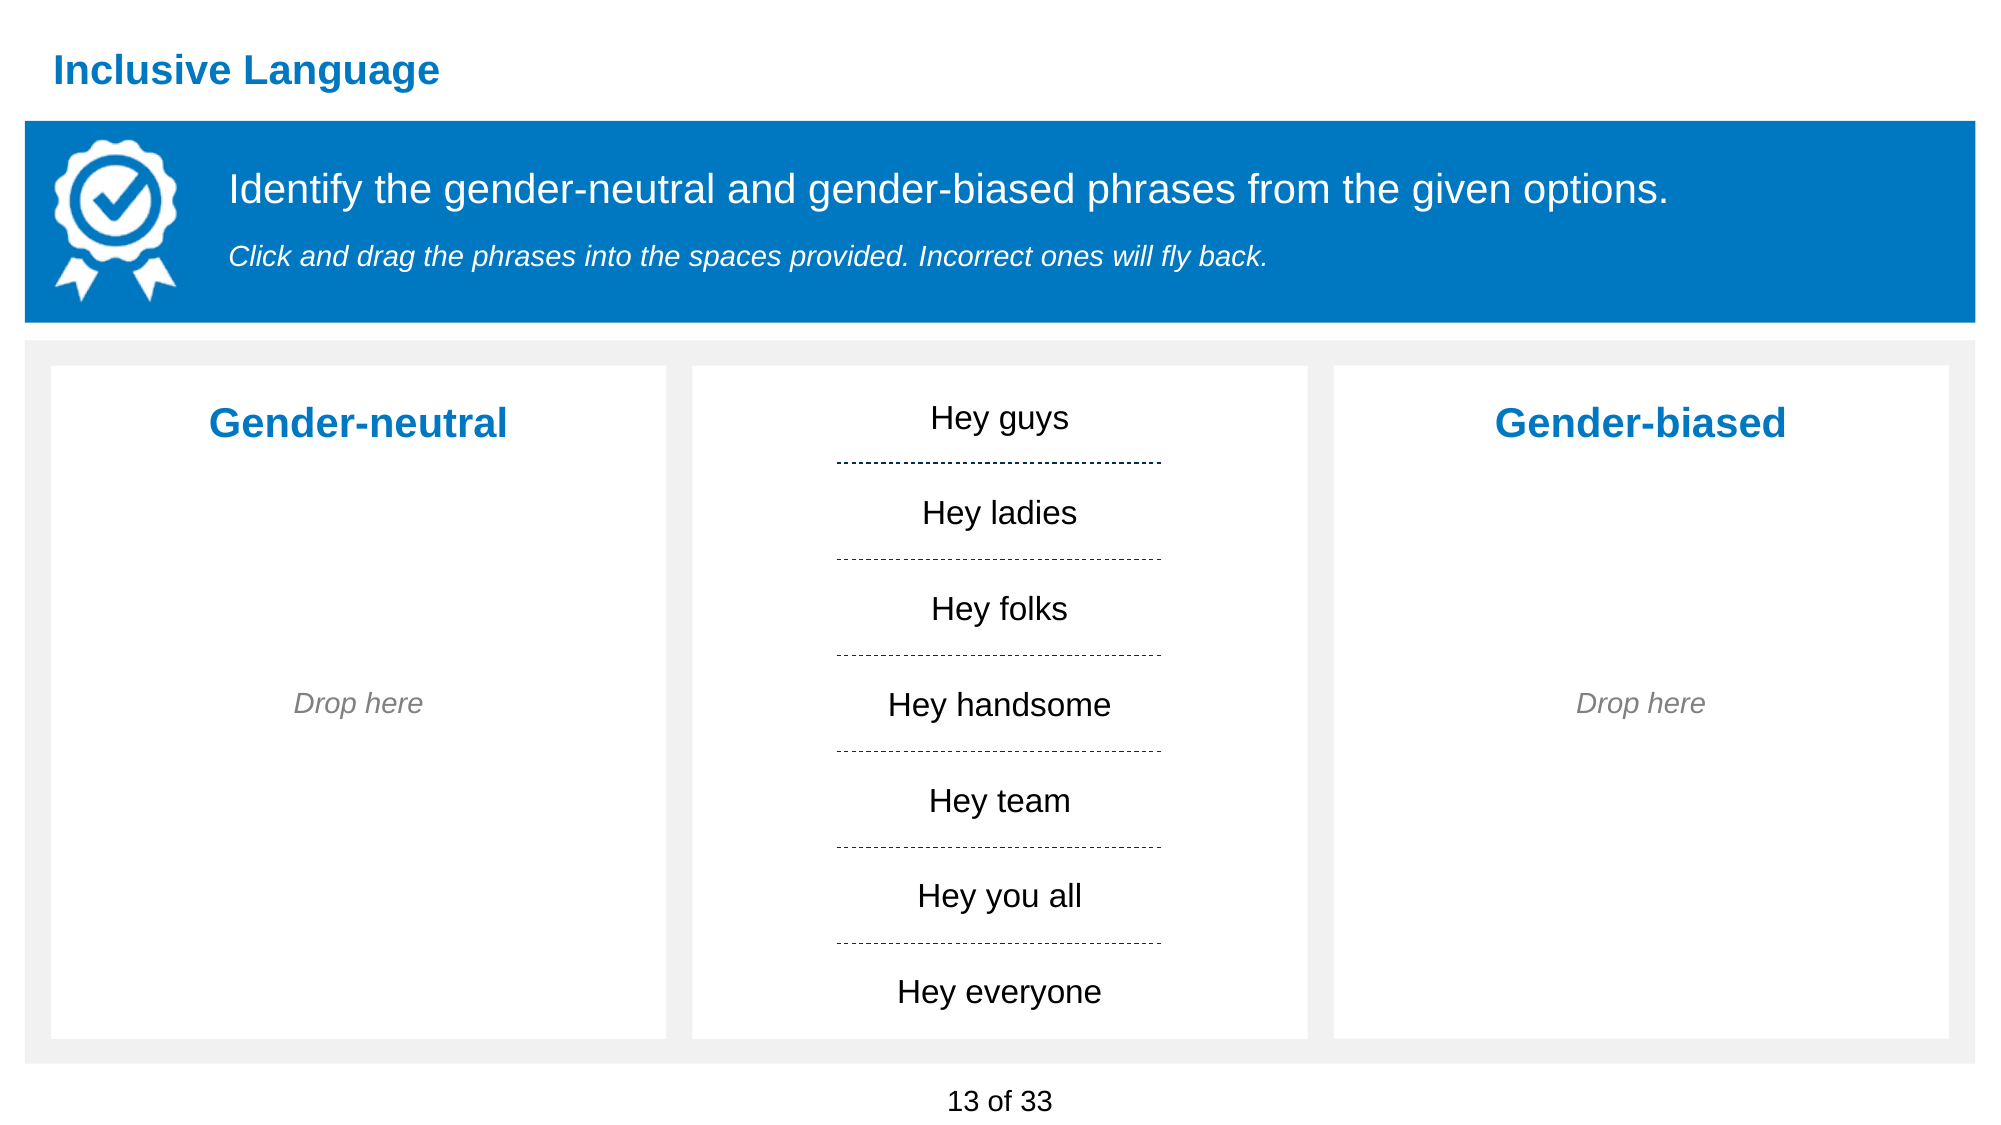

# Inclusive Language
Identify the gender-neutral and gender-biased phrases from the given options.
Click and drag the phrases into the spaces provided. Incorrect ones will fly back.

Drop here
Drop here

Gender-neutral
Gender-biased
Hey guys
Hey ladies
Hey folks
Hey handsome
Hey team
Hey you all
Hey everyone
13 of 33